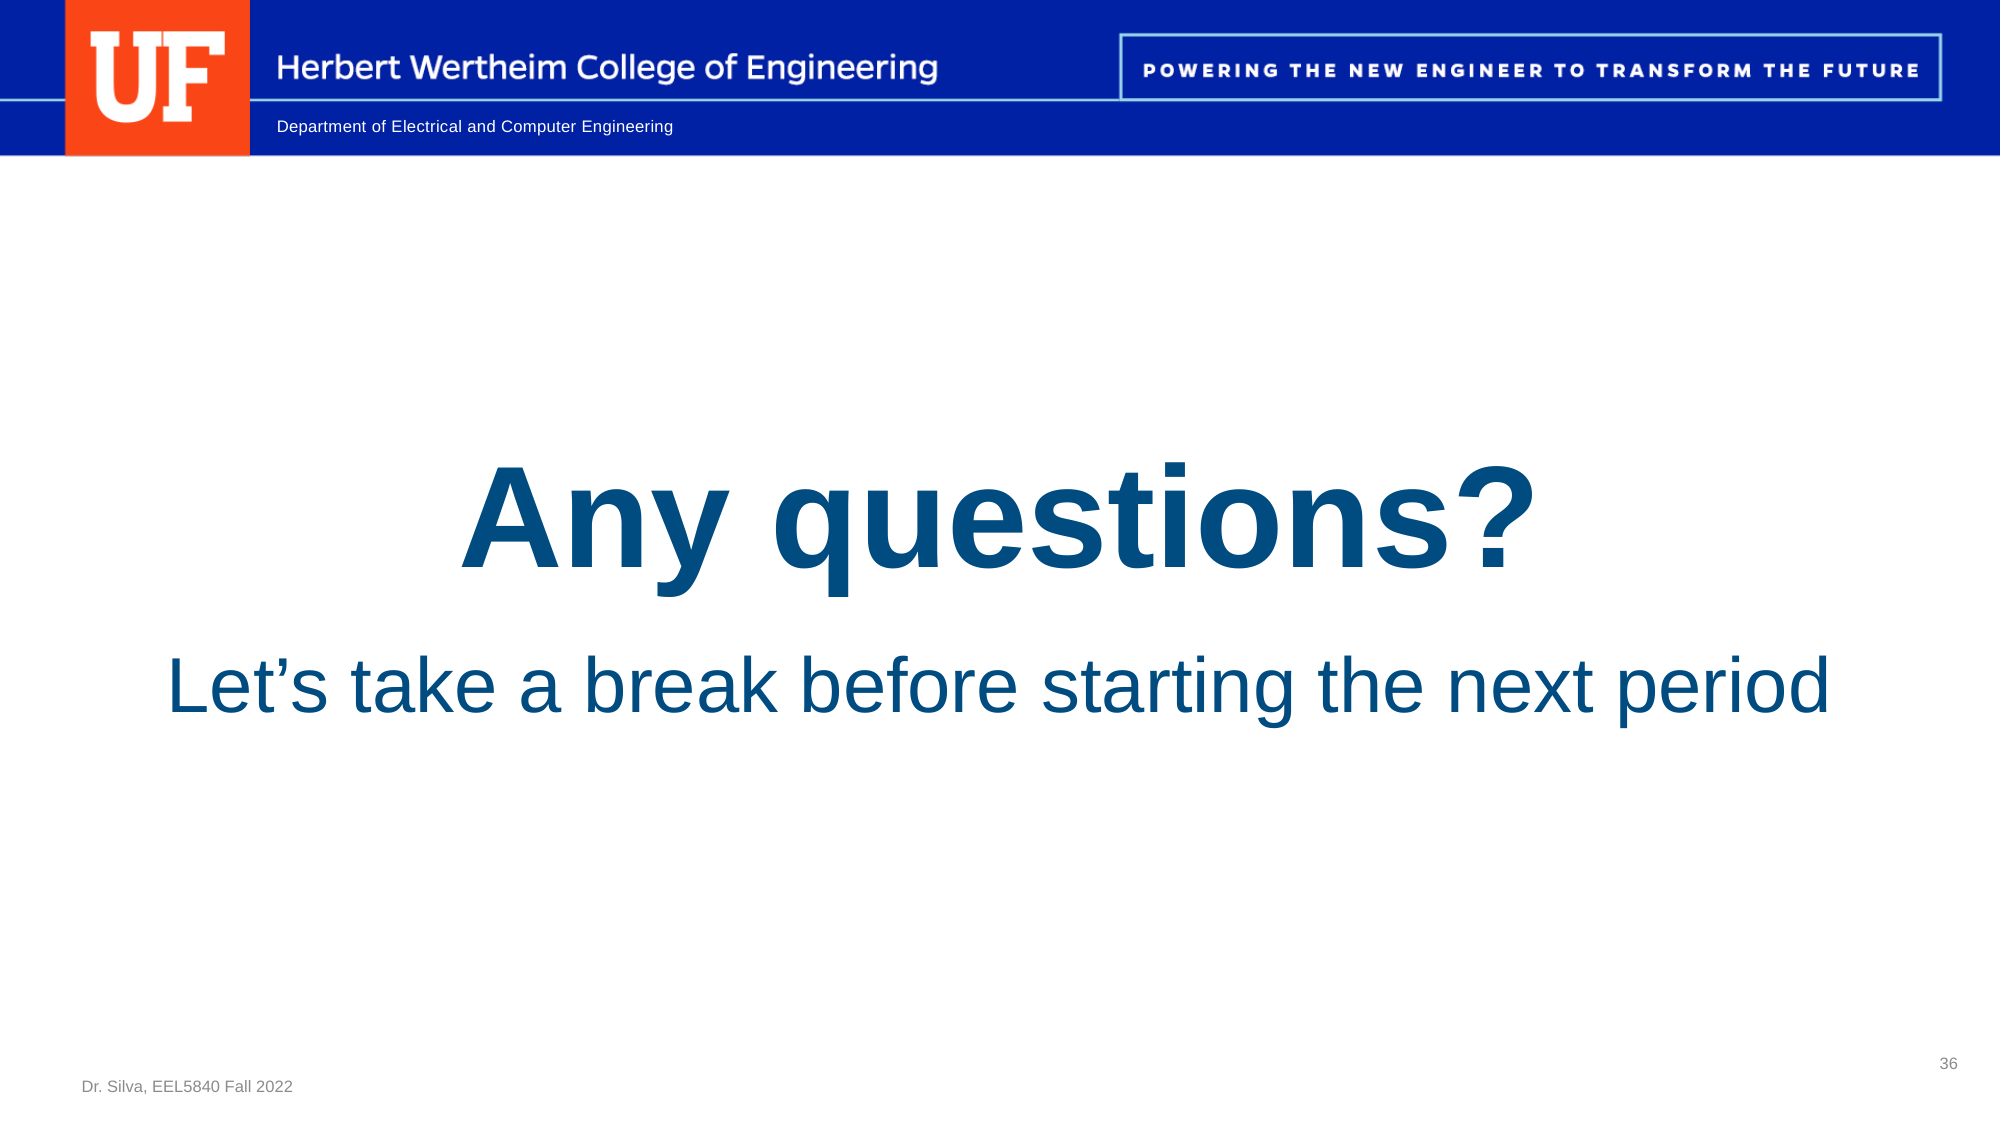

# Any questions?
Let’s take a break before starting the next period
36
Dr. Silva, EEL5840 Fall 2022